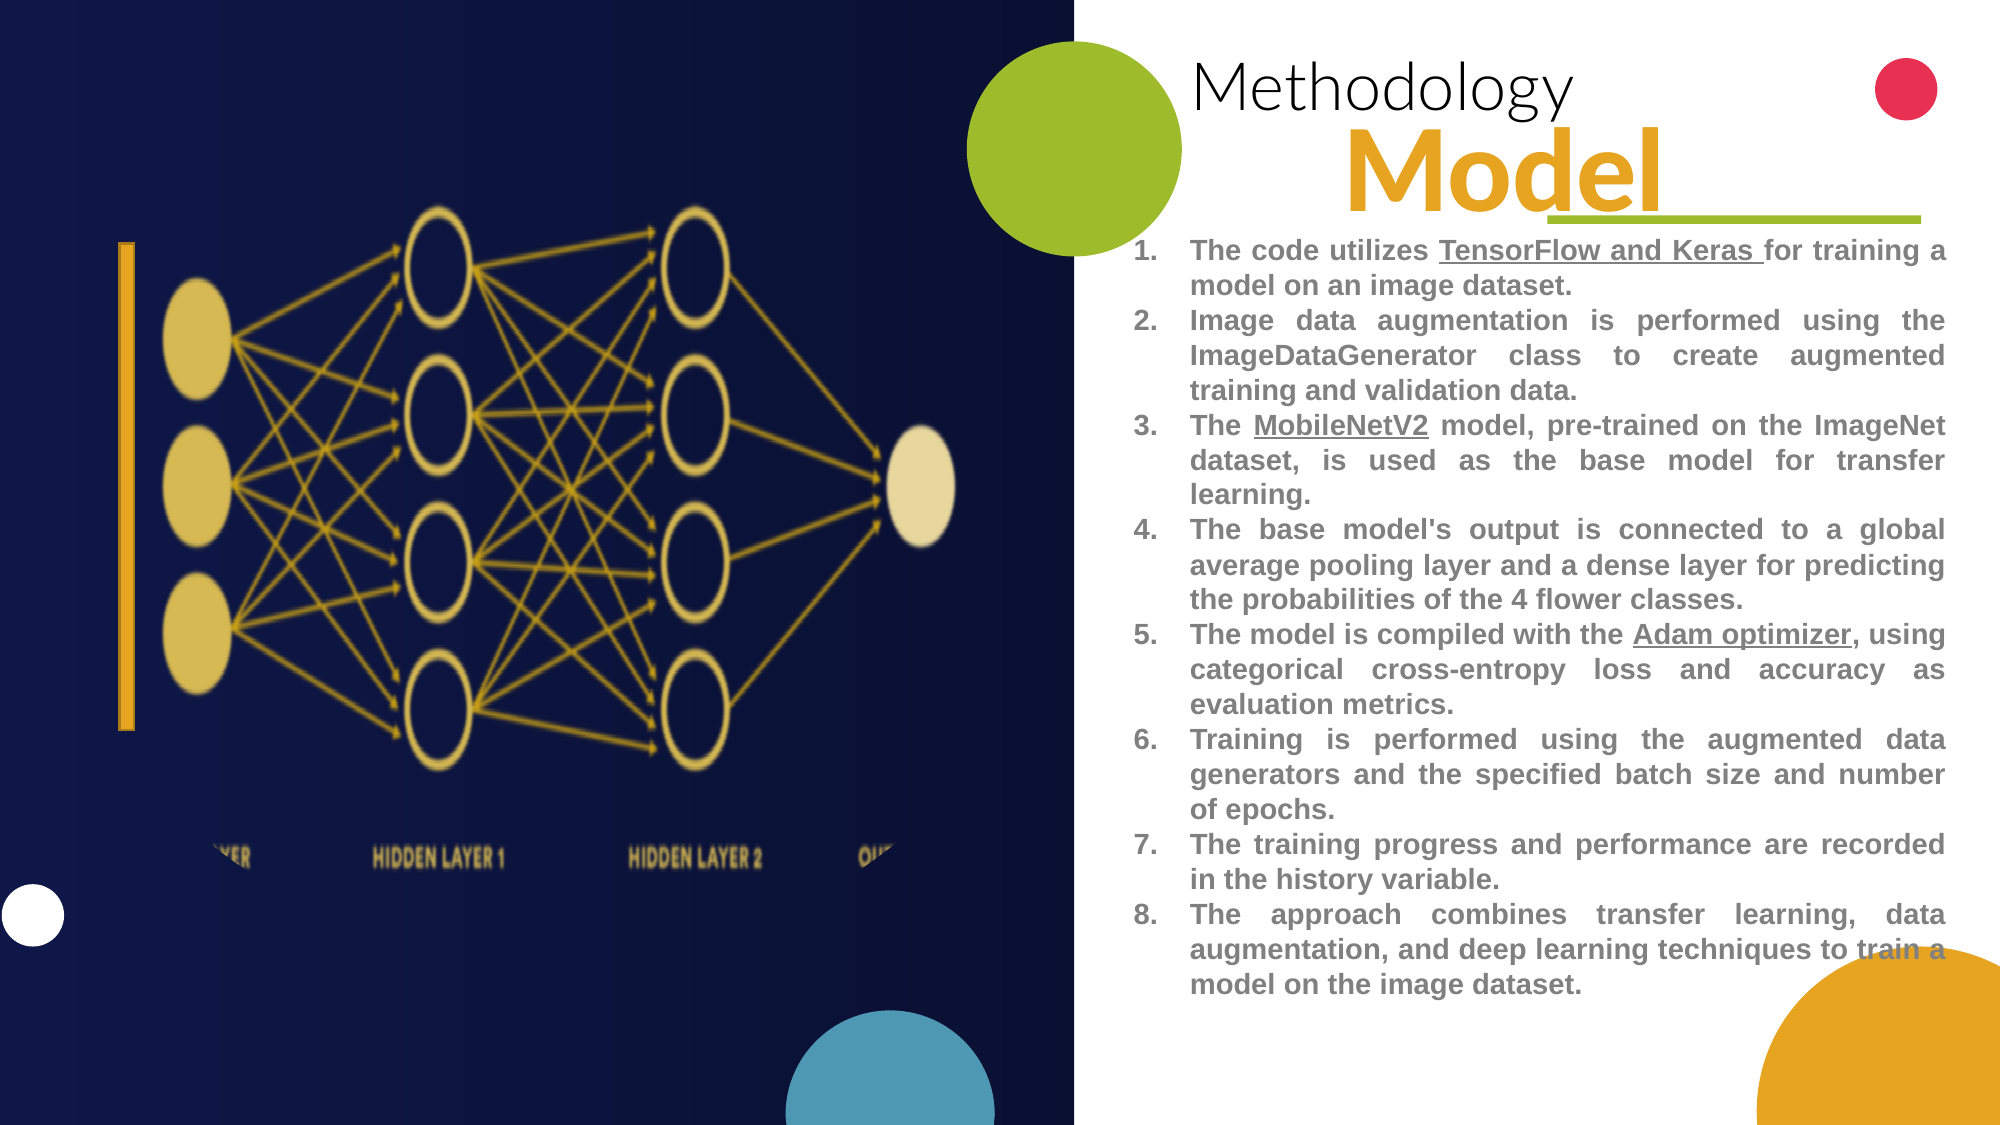

Methodology

Model

The code utilizes TensorFlow and Keras for training a model on an image dataset.
Image data augmentation is performed using the ImageDataGenerator class to create augmented training and validation data.
The MobileNetV2 model, pre-trained on the ImageNet dataset, is used as the base model for transfer learning.
The base model's output is connected to a global average pooling layer and a dense layer for predicting the probabilities of the 4 flower classes.
The model is compiled with the Adam optimizer, using categorical cross-entropy loss and accuracy as evaluation metrics.
Training is performed using the augmented data generators and the specified batch size and number of epochs.
The training progress and performance are recorded in the history variable.
The approach combines transfer learning, data augmentation, and deep learning techniques to train a model on the image dataset.